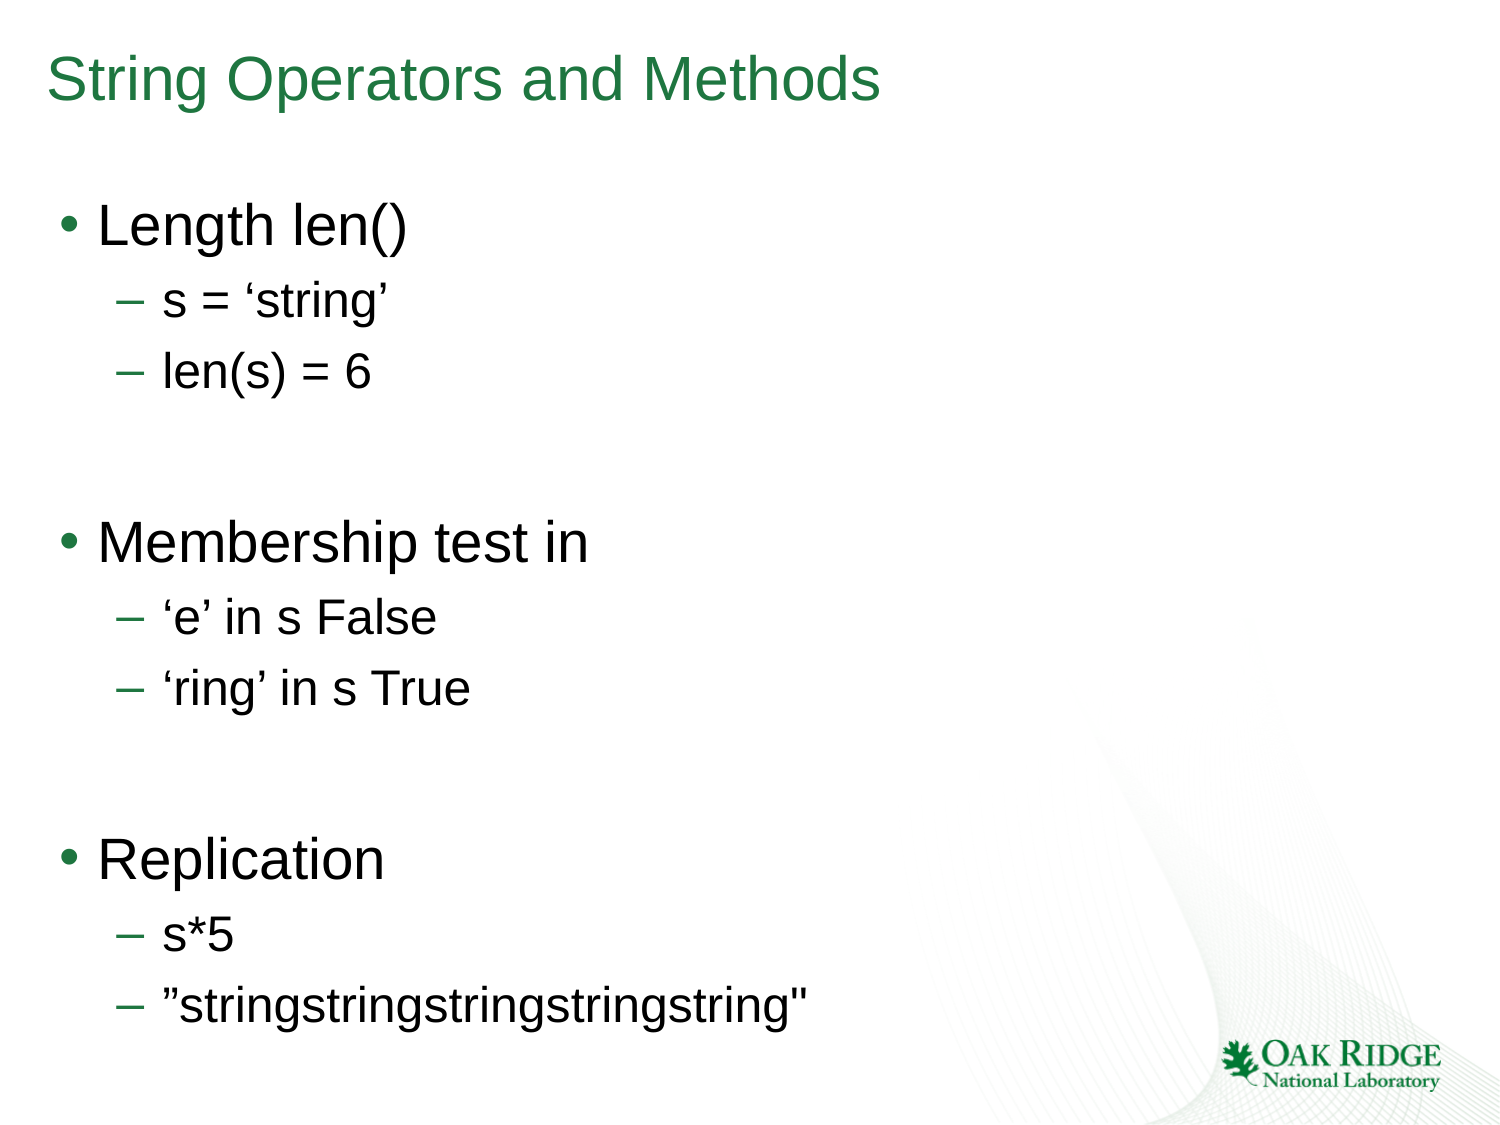

# String Operators and Methods
Length len()
s = ‘string’
len(s) = 6

Membership test in
‘e’ in s False
‘ring’ in s True

Replication
s*5
”stringstringstringstringstring"